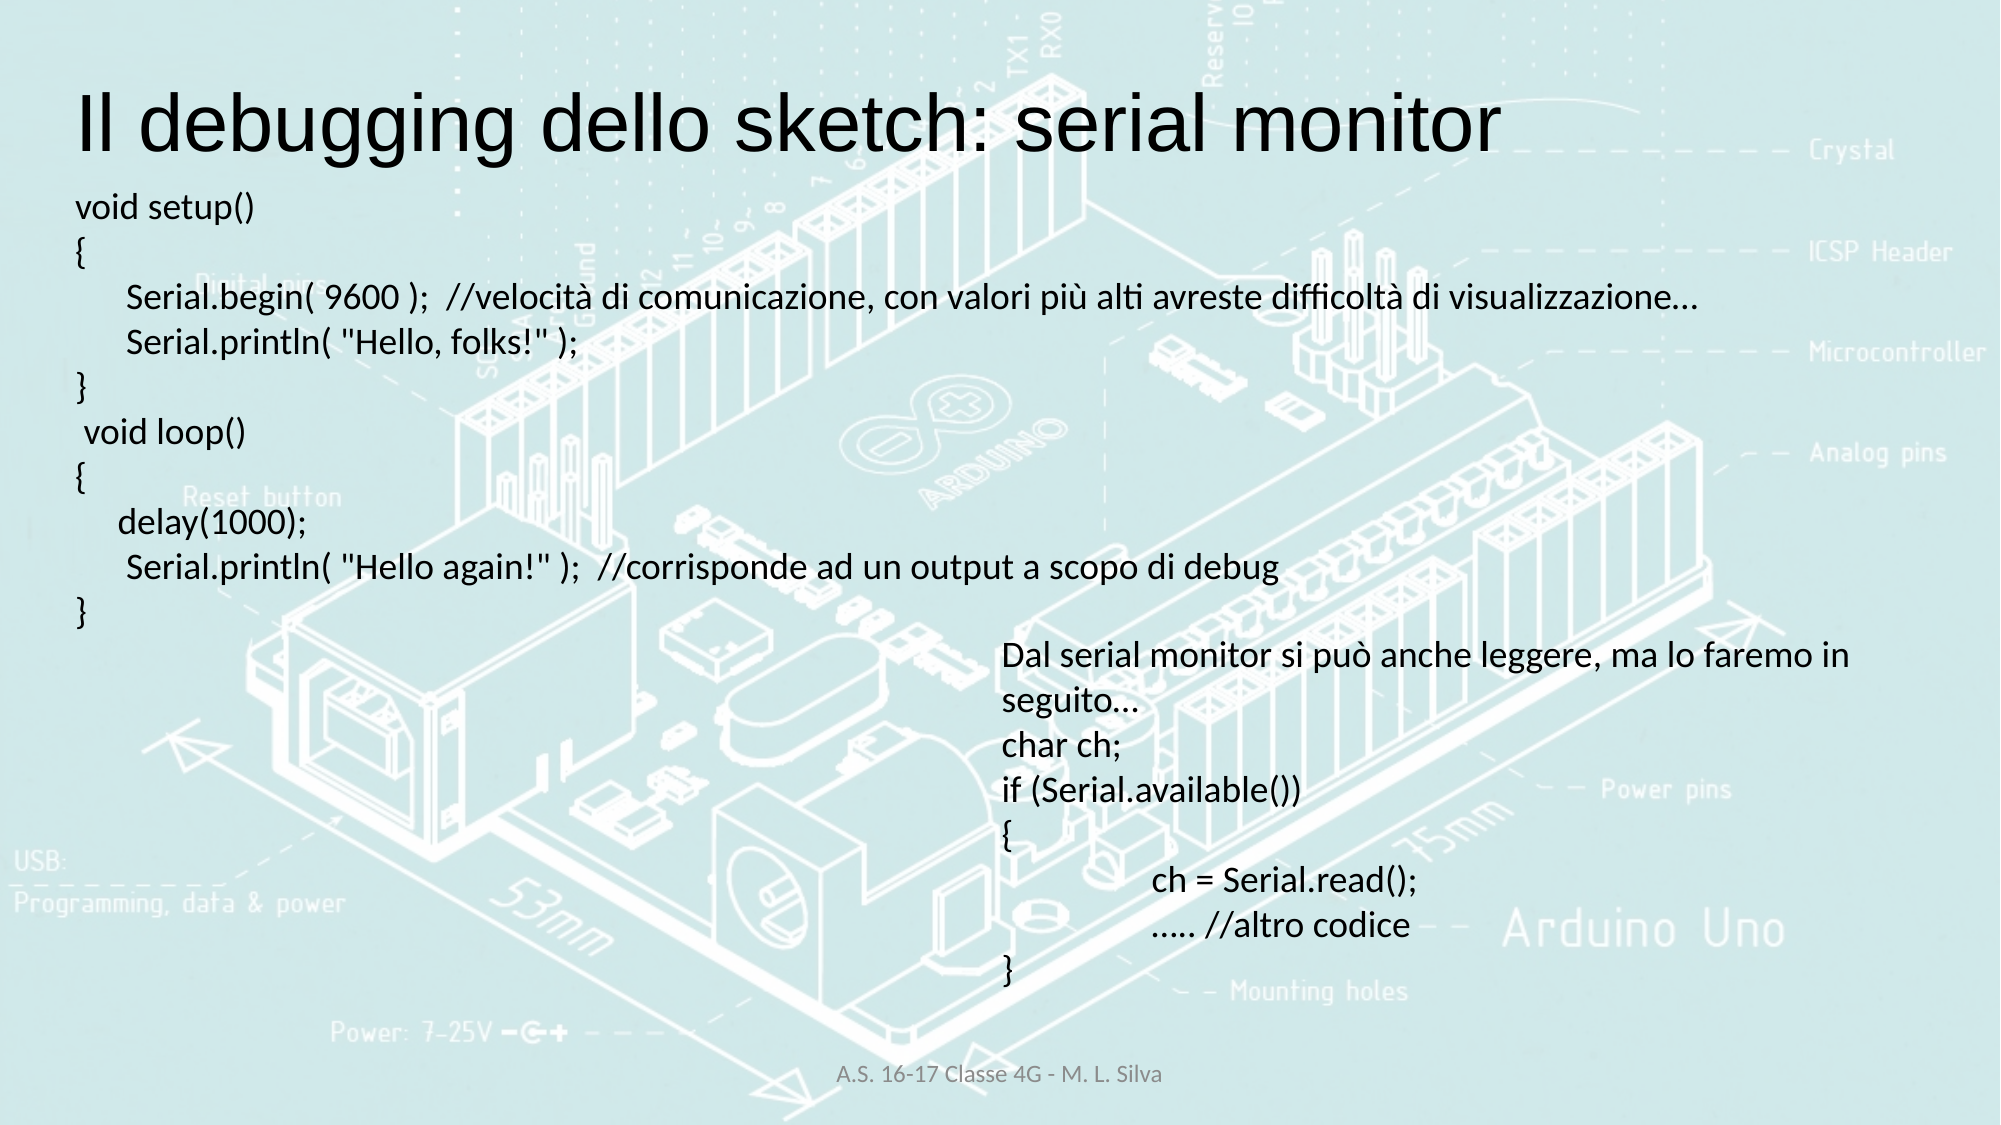

Il debugging dello sketch: serial monitor

void setup()
{
      Serial.begin( 9600 );  //velocità di comunicazione, con valori più alti avreste difficoltà di visualizzazione…
      Serial.println( "Hello, folks!" );
}
 void loop()
{
     delay(1000);
      Serial.println( "Hello again!" );  //corrisponde ad un output a scopo di debug
}

Dal serial monitor si può anche leggere, ma lo faremo in seguito…
char ch;
if (Serial.available())
{
	ch = Serial.read();
	….. //altro codice
}
A.S. 16-17 Classe 4G - M. L. Silva